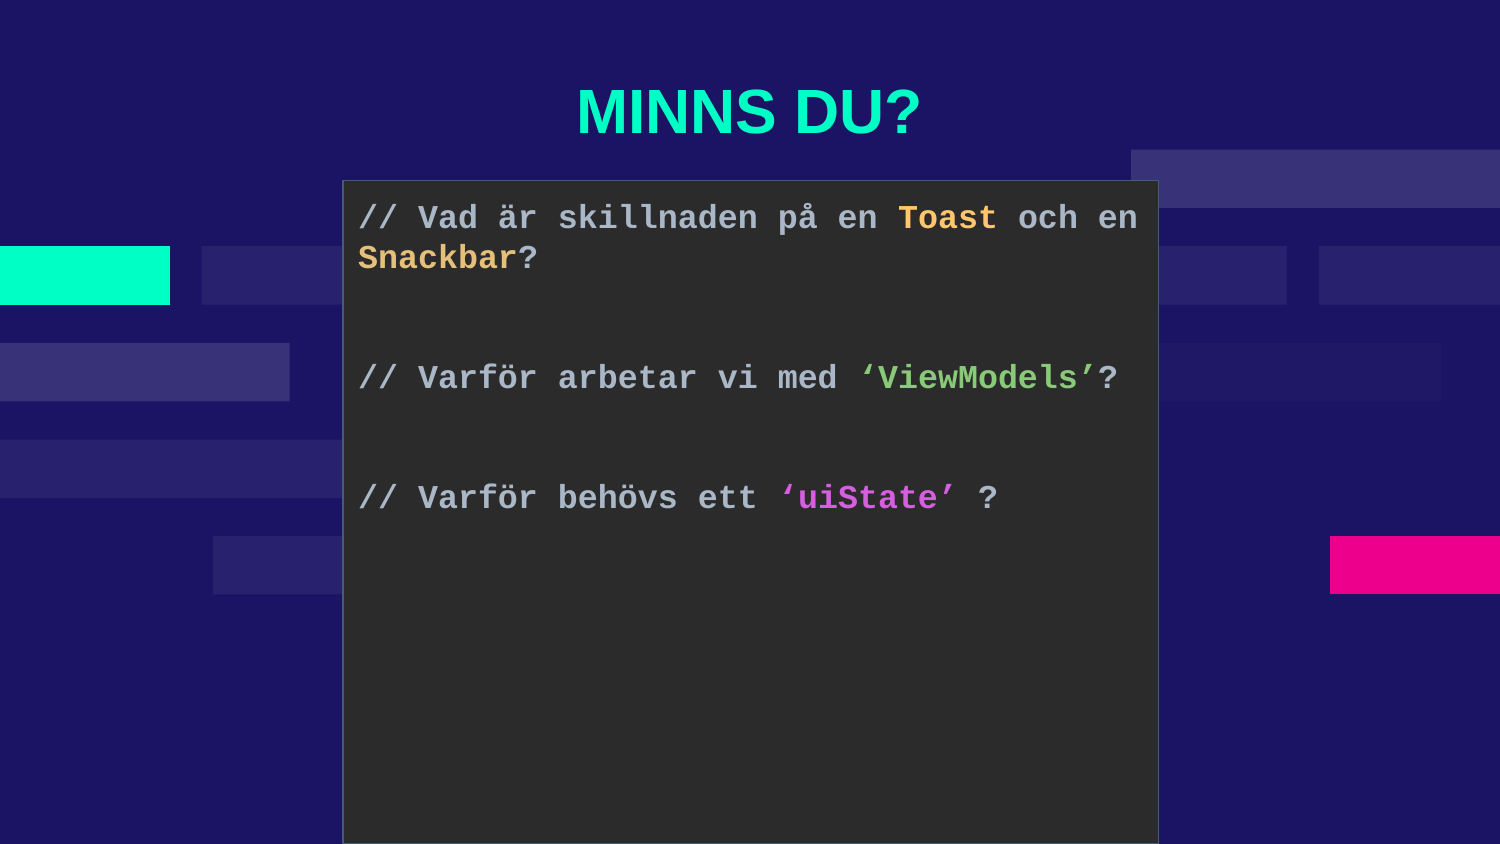

# MINNS DU?
// Vad är skillnaden på en Toast och en Snackbar?

// Varför arbetar vi med ‘ViewModels’?

// Varför behövs ett ‘uiState’ ?